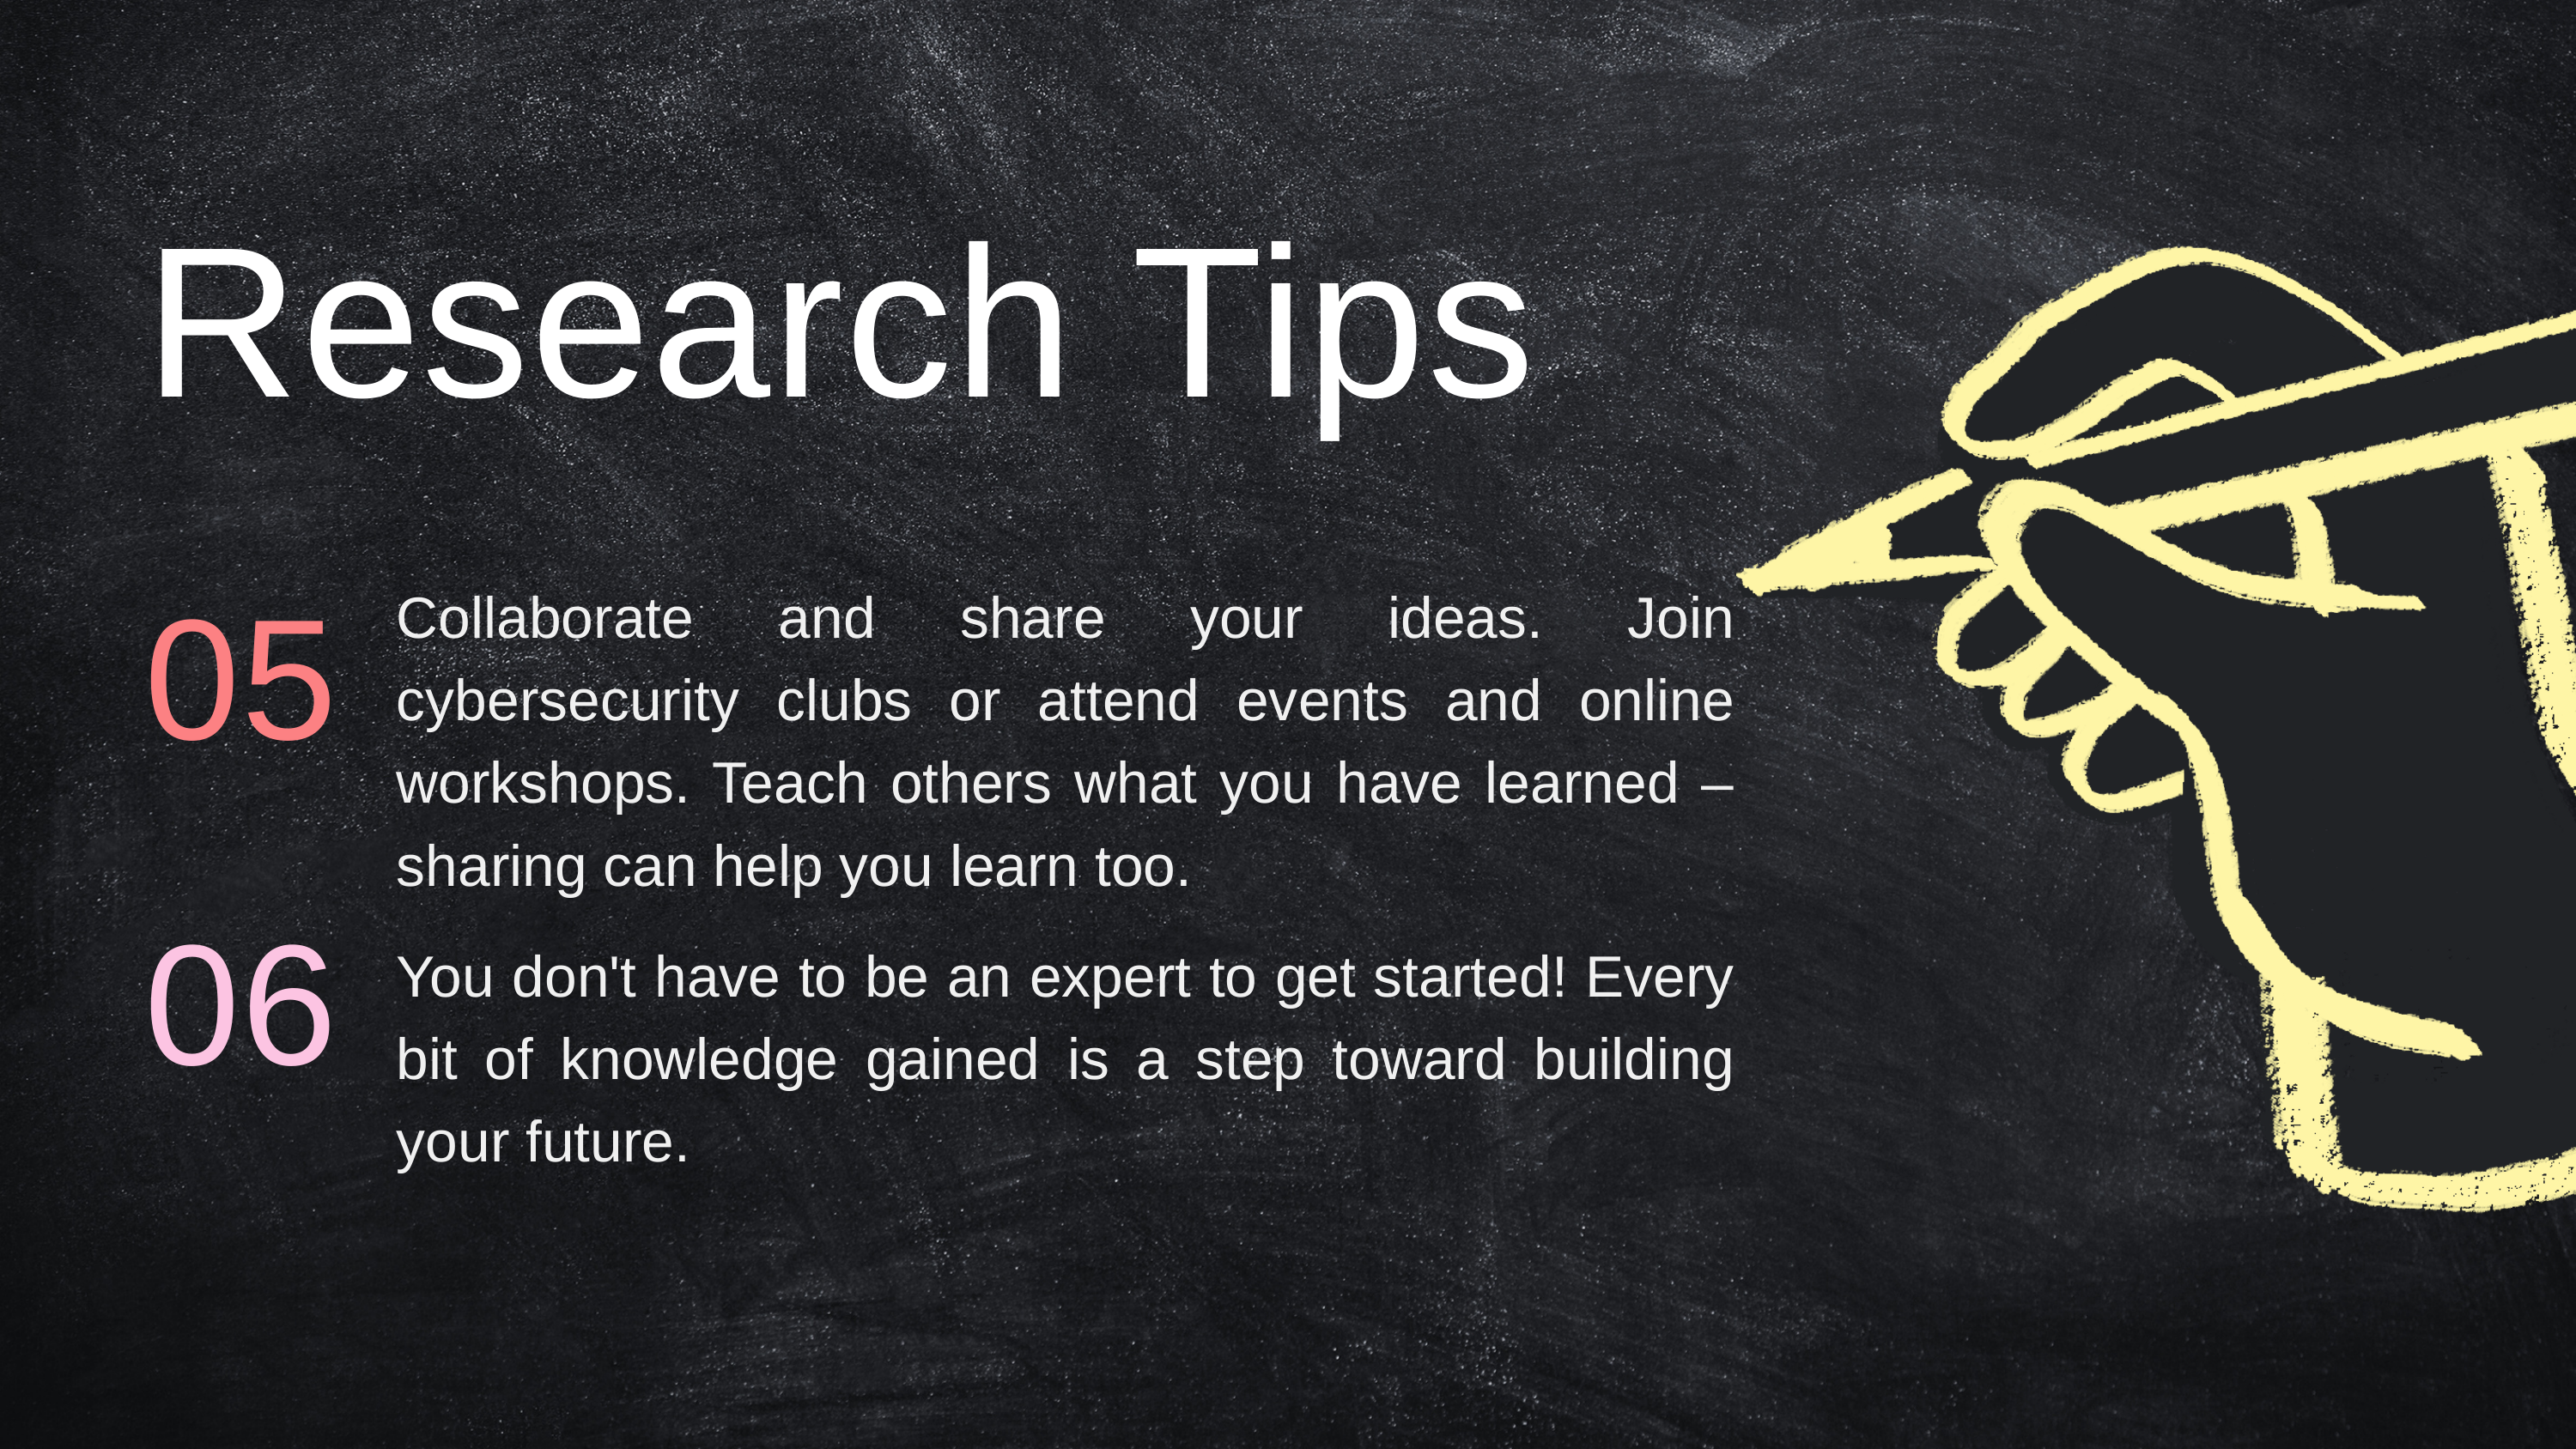

Research Tips

Collaborate and share your ideas. Join cybersecurity clubs or attend events and online workshops. Teach others what you have learned – sharing can help you learn too.
05

06

You don't have to be an expert to get started! Every bit of knowledge gained is a step toward building your future.